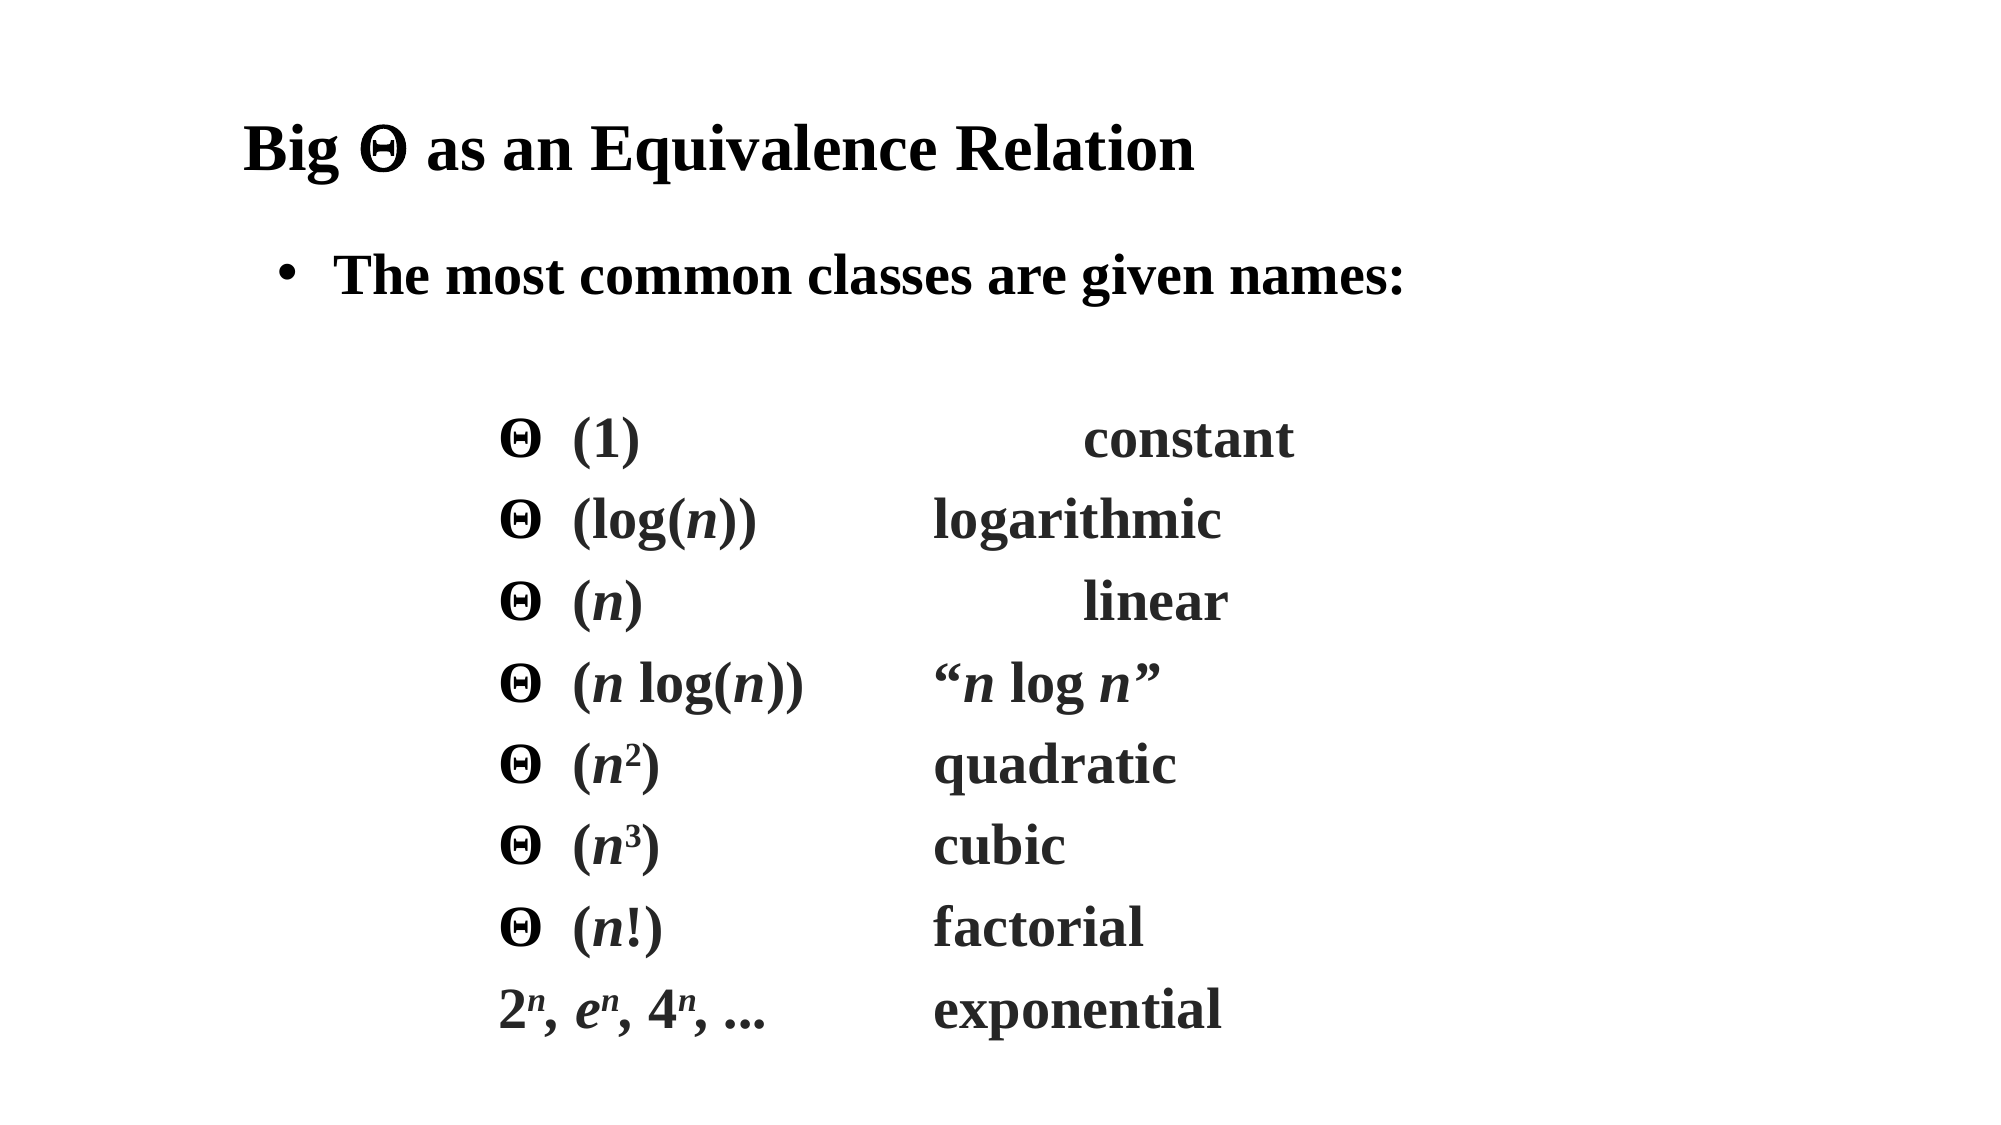

# Big Θ as an Equivalence Relation
The most common classes are given names:

		 Θ (1)			constant
		 Θ (log(n))		logarithmic
		 Θ (n)			linear
		 Θ (n log(n))	“n log n”
		 Θ (n2)		quadratic
		 Θ (n3)		cubic
		 Θ (n!)		factorial
		 2n, en, 4n, ...		exponential